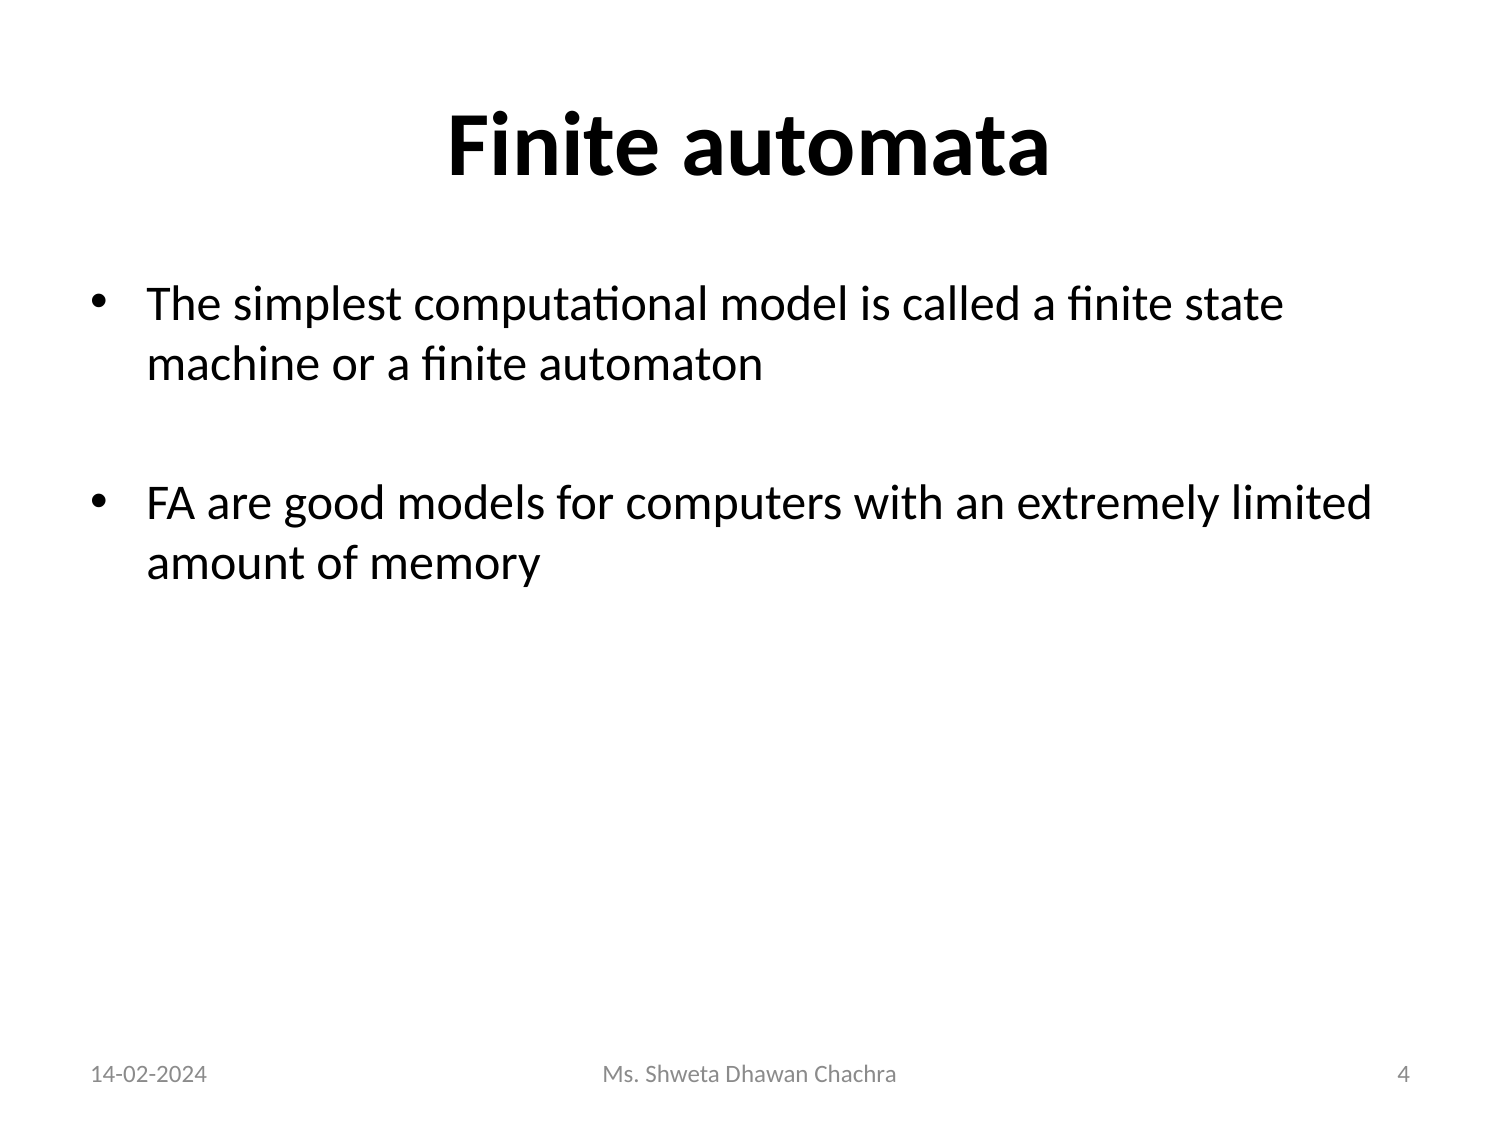

# Finite automata
The simplest computational model is called a finite state machine or a finite automaton

FA are good models for computers with an extremely limited amount of memory

14-02-2024
Ms. Shweta Dhawan Chachra
4